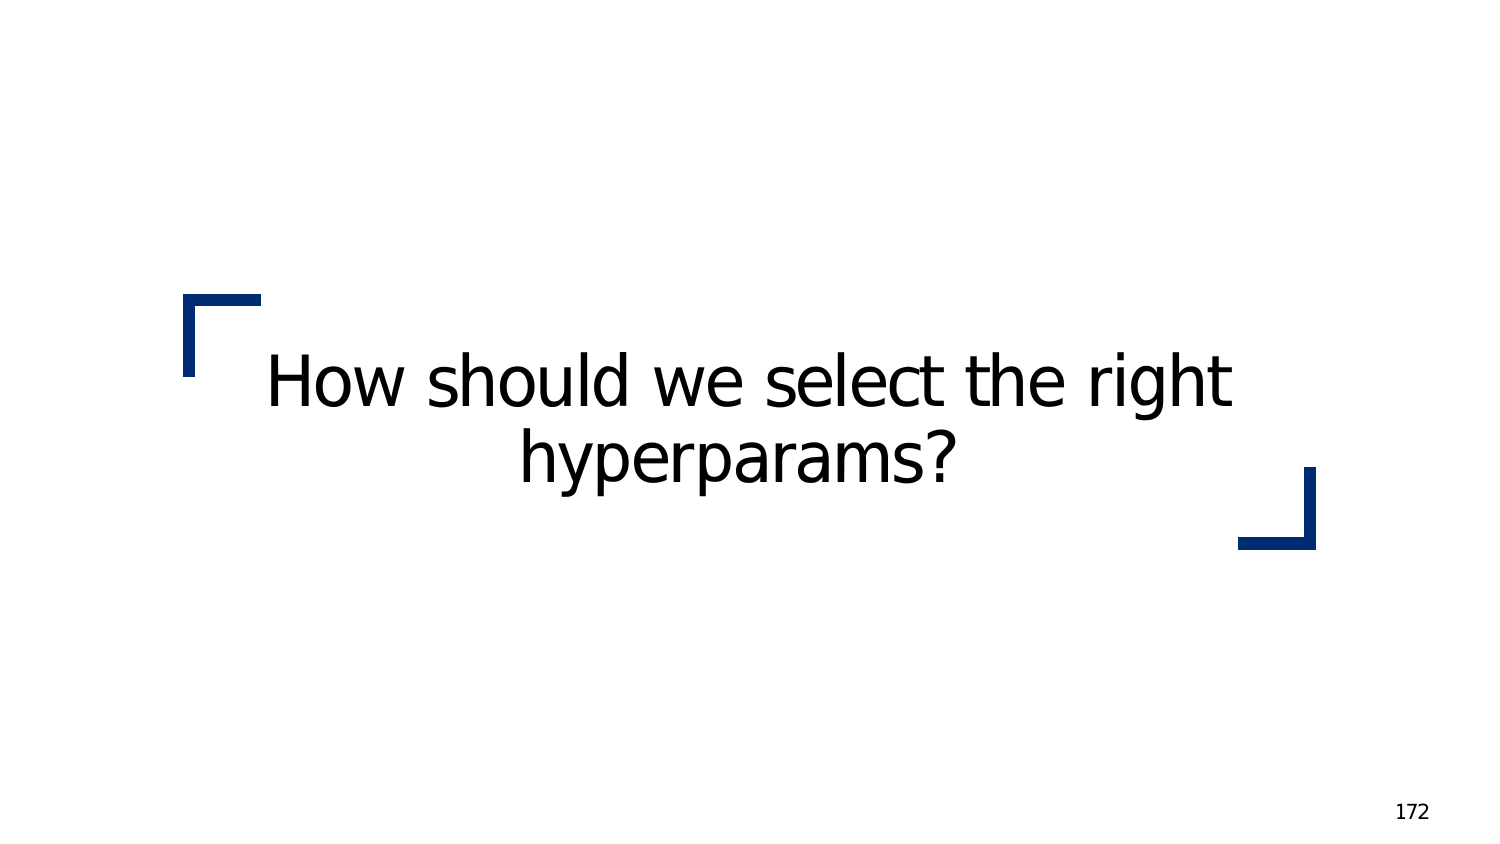

How should we select the right hyperparams?